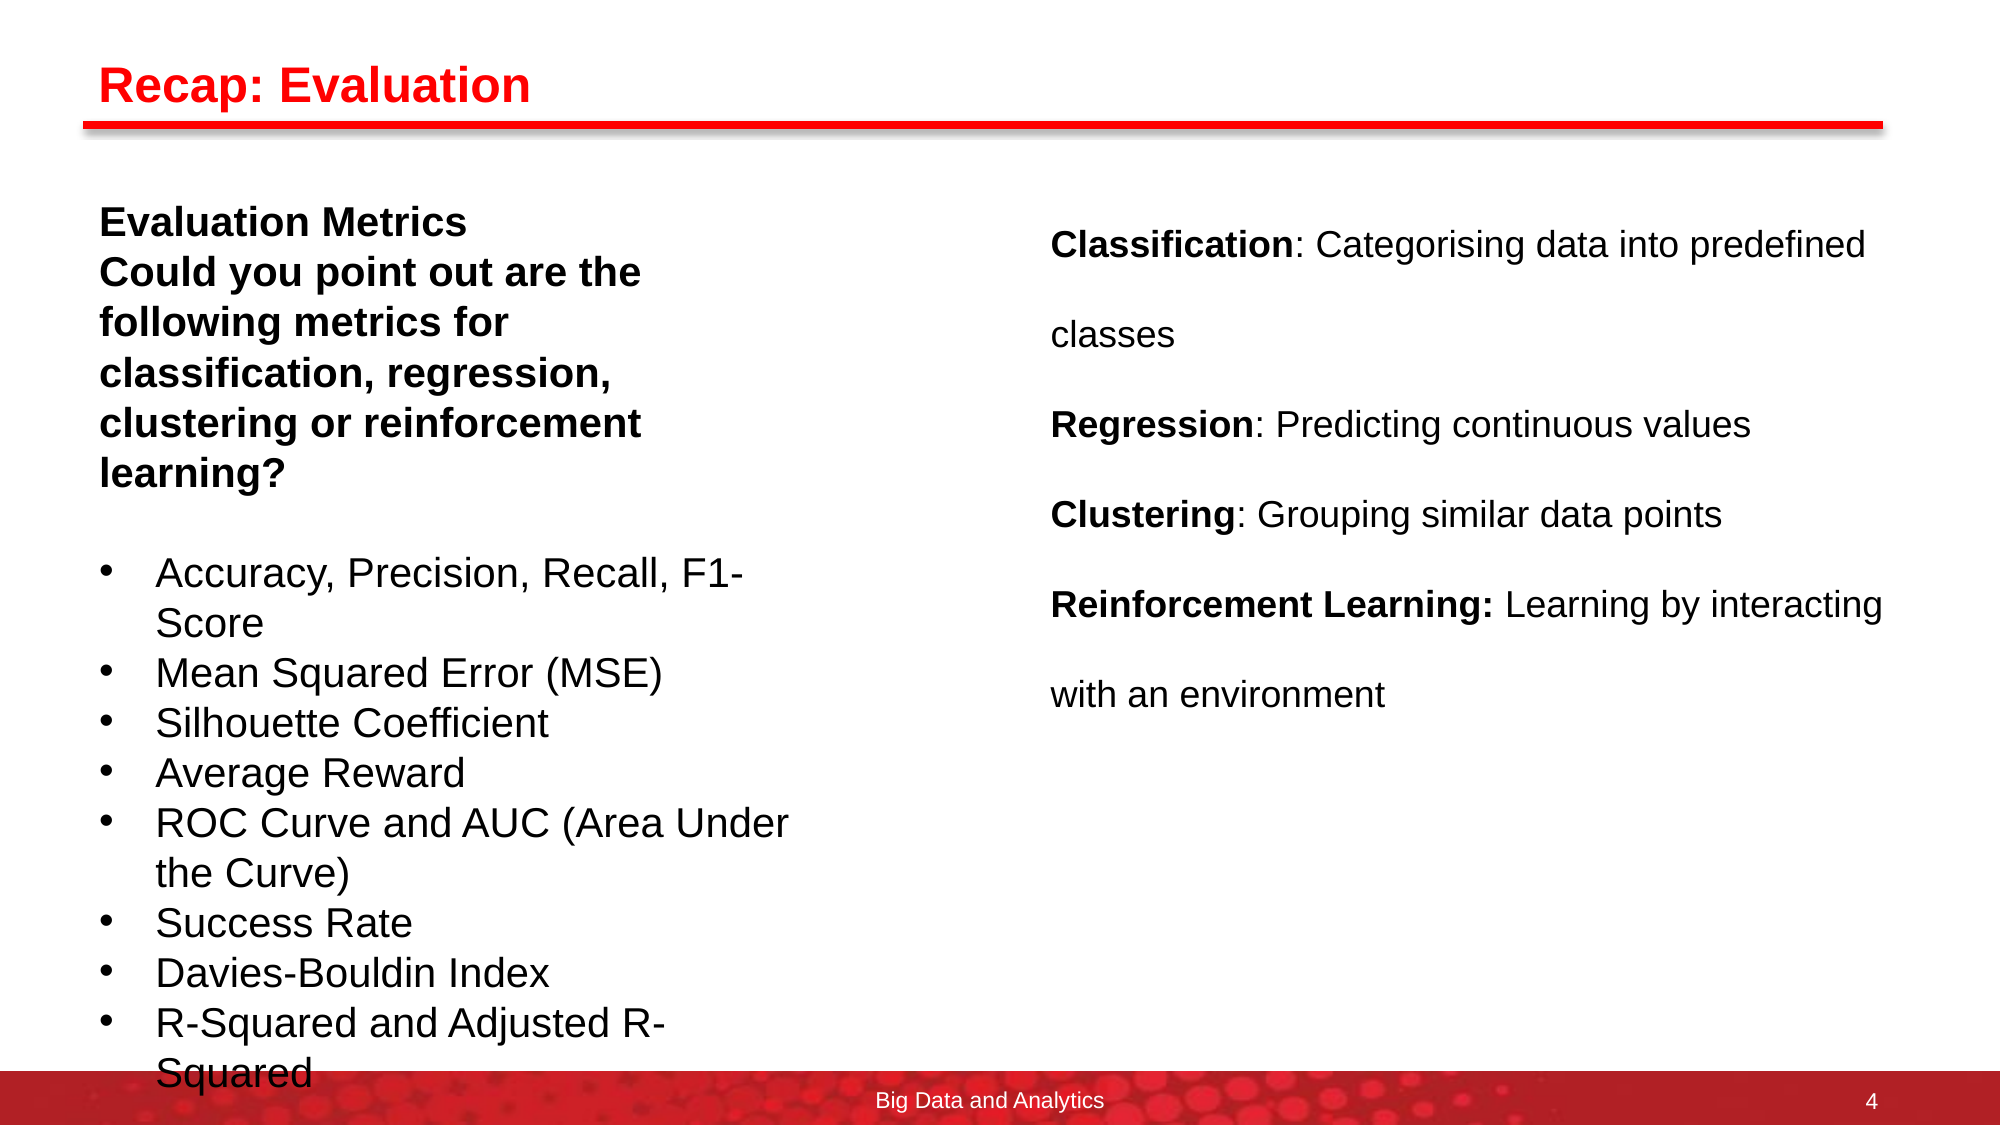

# Recap: Evaluation
Classification: Categorising data into predefined classes
Regression: Predicting continuous values
Clustering: Grouping similar data points
Reinforcement Learning: Learning by interacting with an environment

Evaluation Metrics
Could you point out are the following metrics for classification, regression, clustering or reinforcement learning?

Accuracy, Precision, Recall, F1-Score
Mean Squared Error (MSE)
Silhouette Coefficient
Average Reward
ROC Curve and AUC (Area Under the Curve)
Success Rate
Davies-Bouldin Index
R-Squared and Adjusted R-Squared

Big Data and Analytics
4